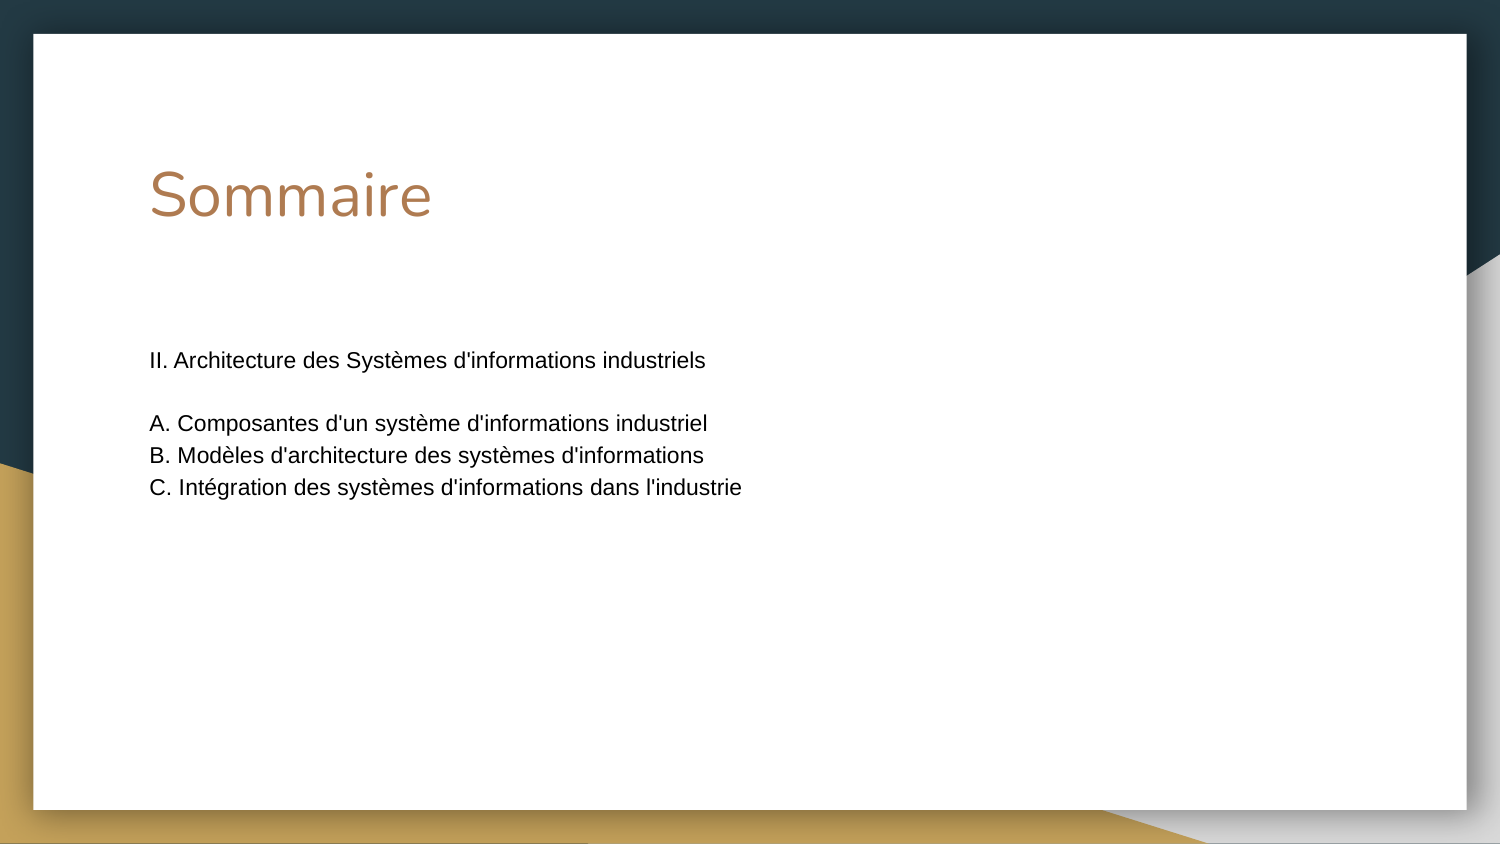

# Sommaire
II. Architecture des Systèmes d'informations industriels

A. Composantes d'un système d'informations industriel
B. Modèles d'architecture des systèmes d'informations
C. Intégration des systèmes d'informations dans l'industrie